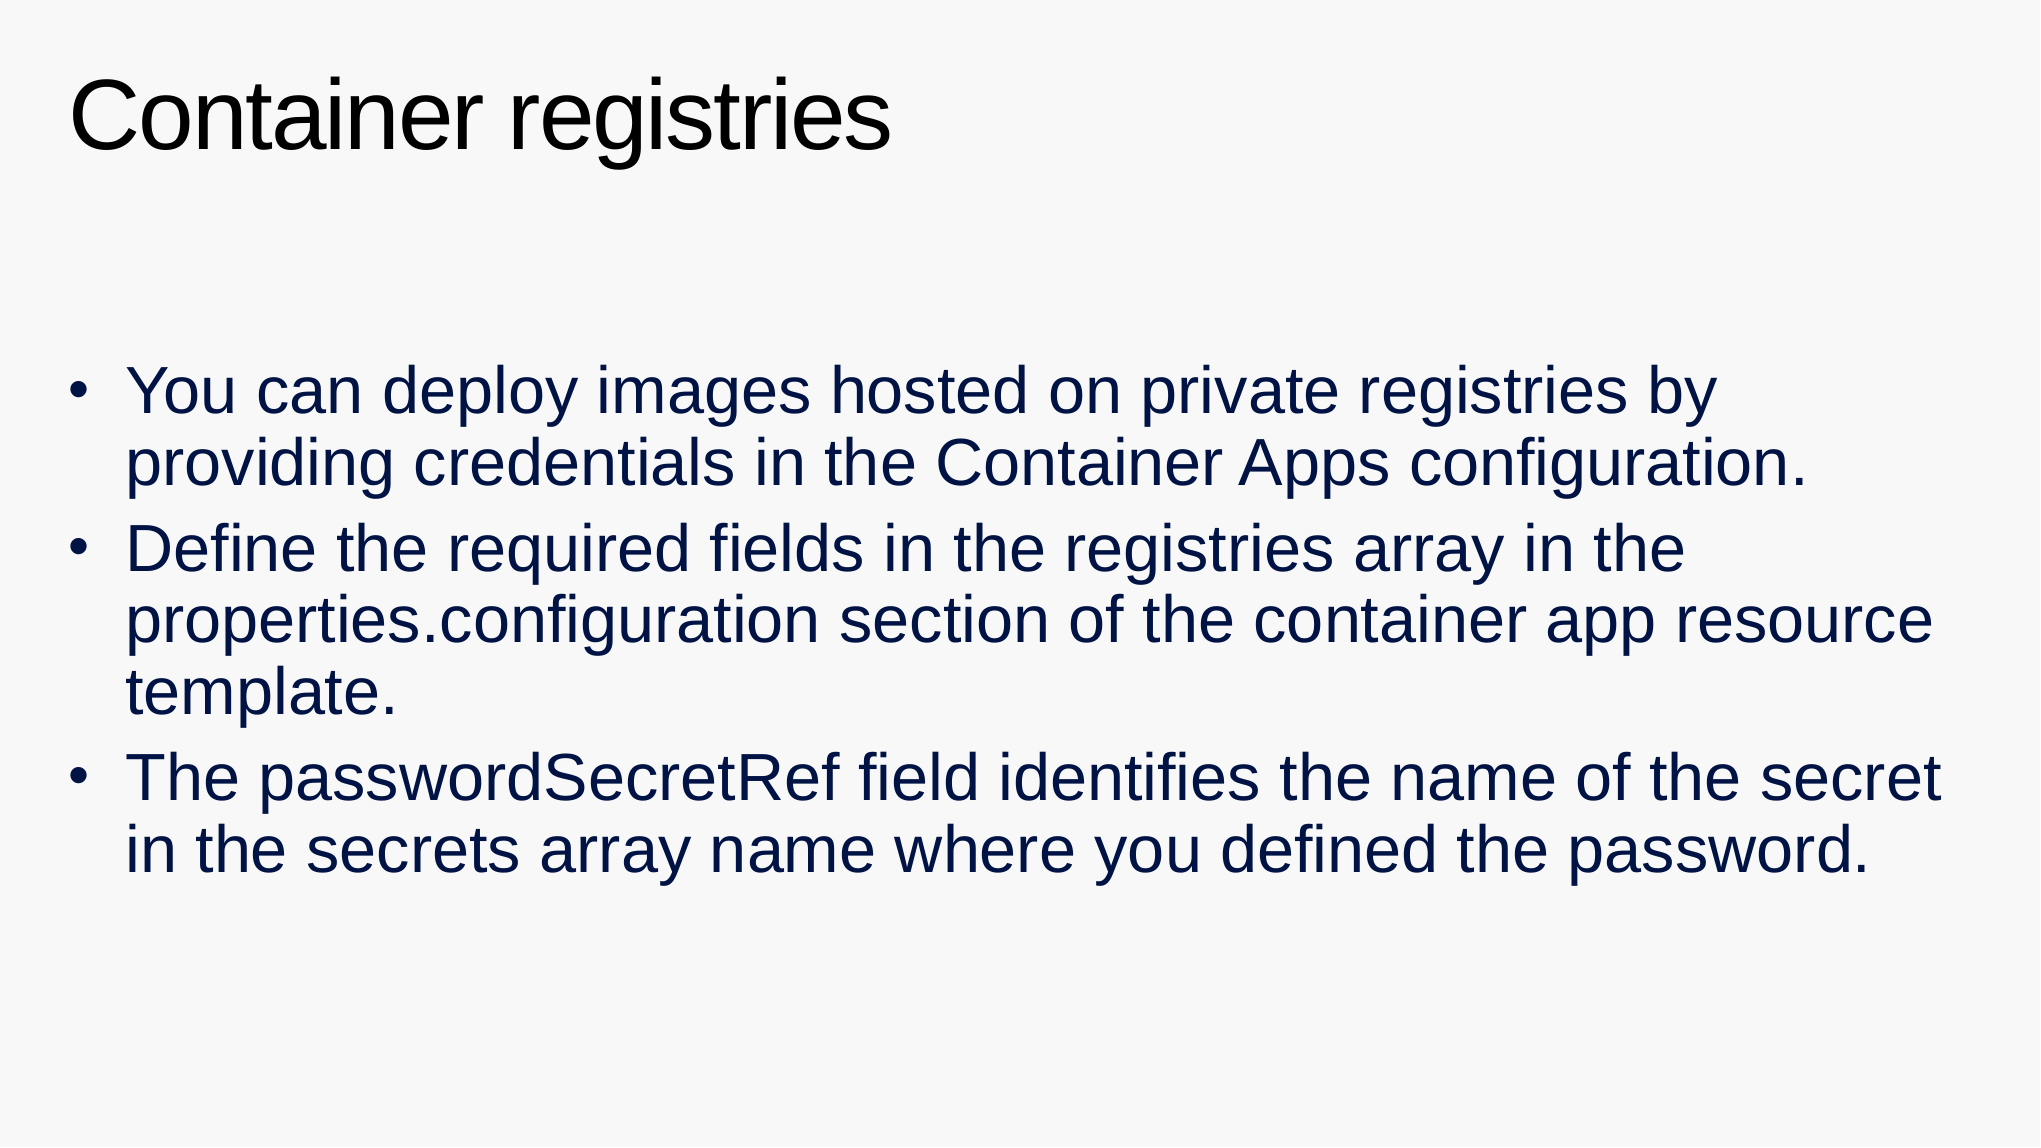

# Container registries
You can deploy images hosted on private registries by providing credentials in the Container Apps configuration.
Define the required fields in the registries array in the properties.configuration section of the container app resource template.
The passwordSecretRef field identifies the name of the secret in the secrets array name where you defined the password.